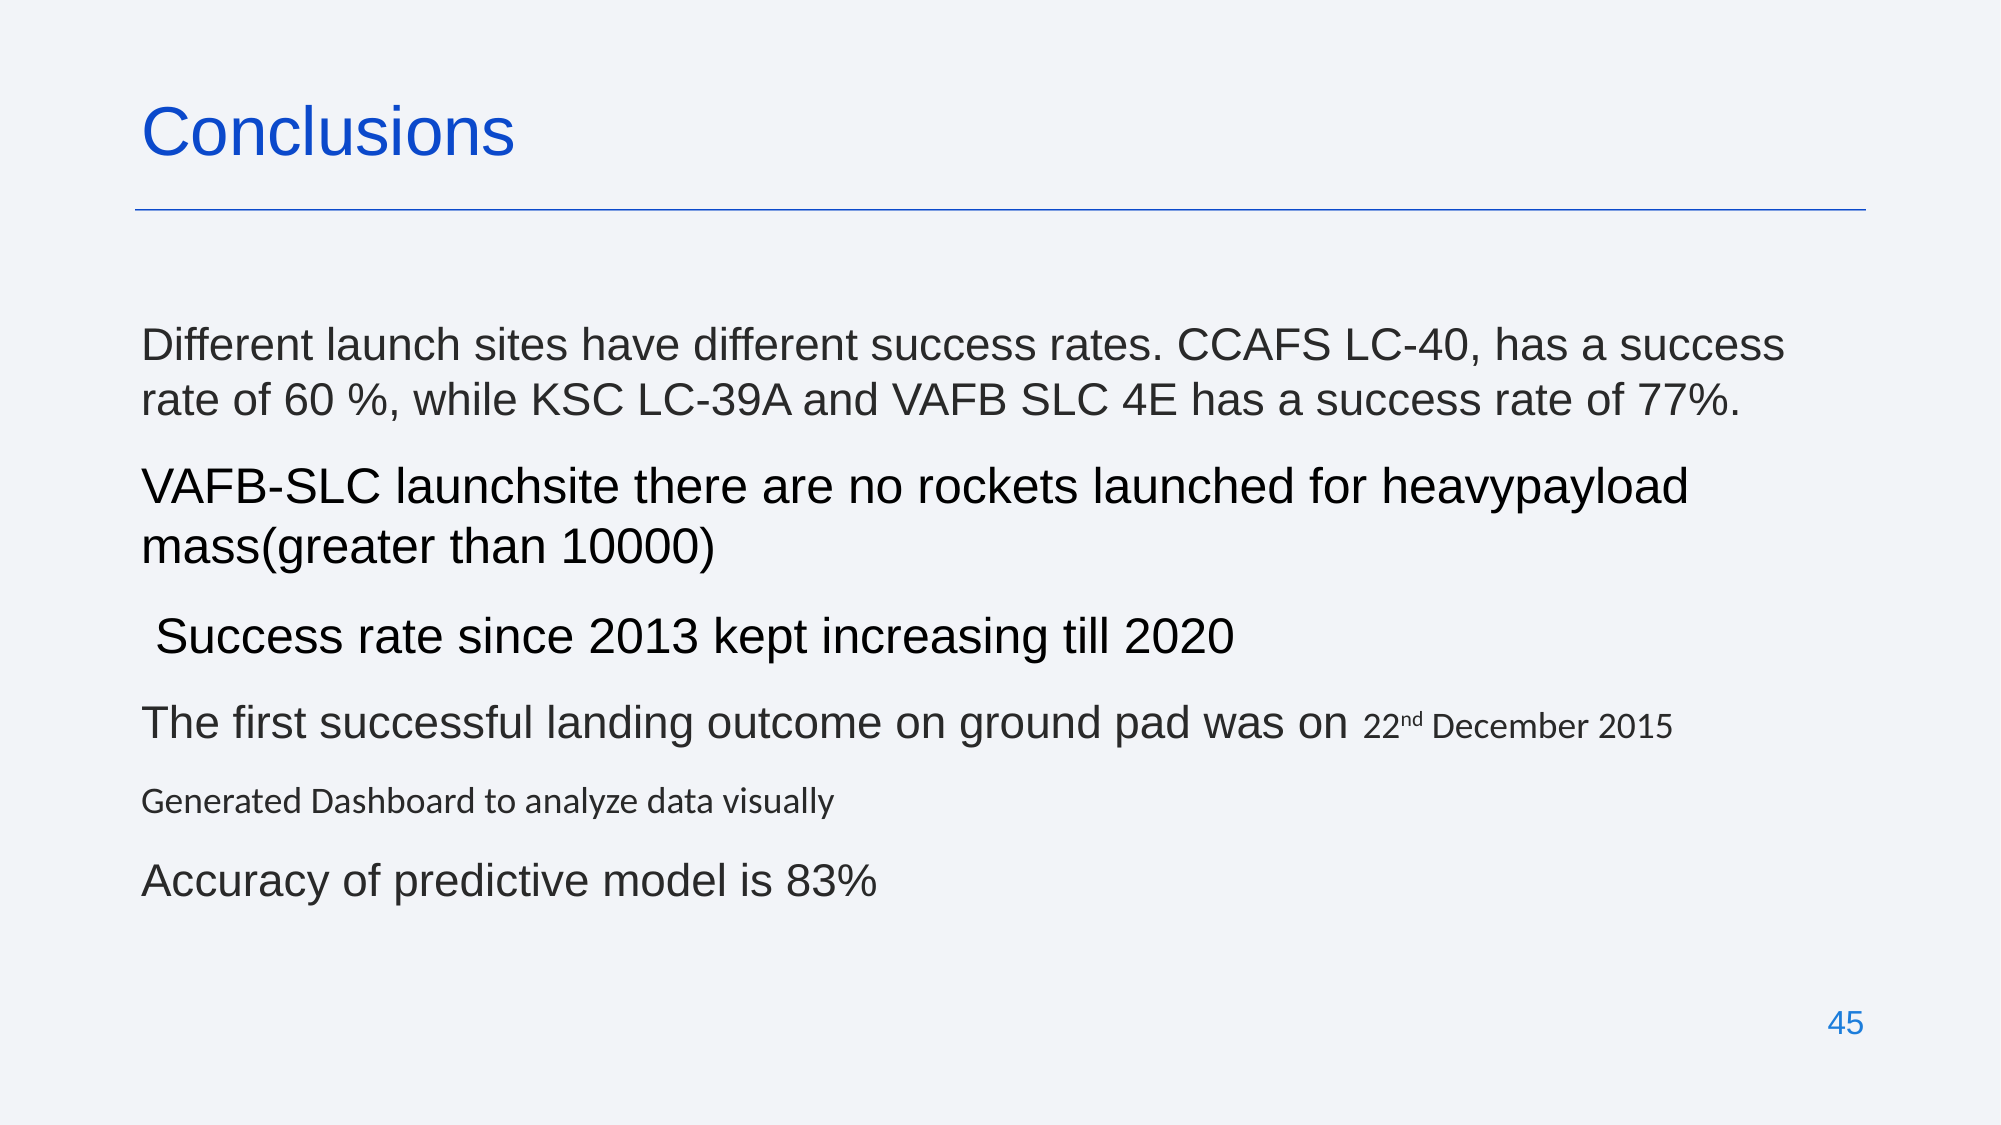

Conclusions
Different launch sites have different success rates. CCAFS LC-40, has a success rate of 60 %, while KSC LC-39A and VAFB SLC 4E has a success rate of 77%.
VAFB-SLC launchsite there are no rockets launched for heavypayload mass(greater than 10000)
 Success rate since 2013 kept increasing till 2020
The first successful landing outcome on ground pad was on 22nd December 2015
Generated Dashboard to analyze data visually
Accuracy of predictive model is 83%

45